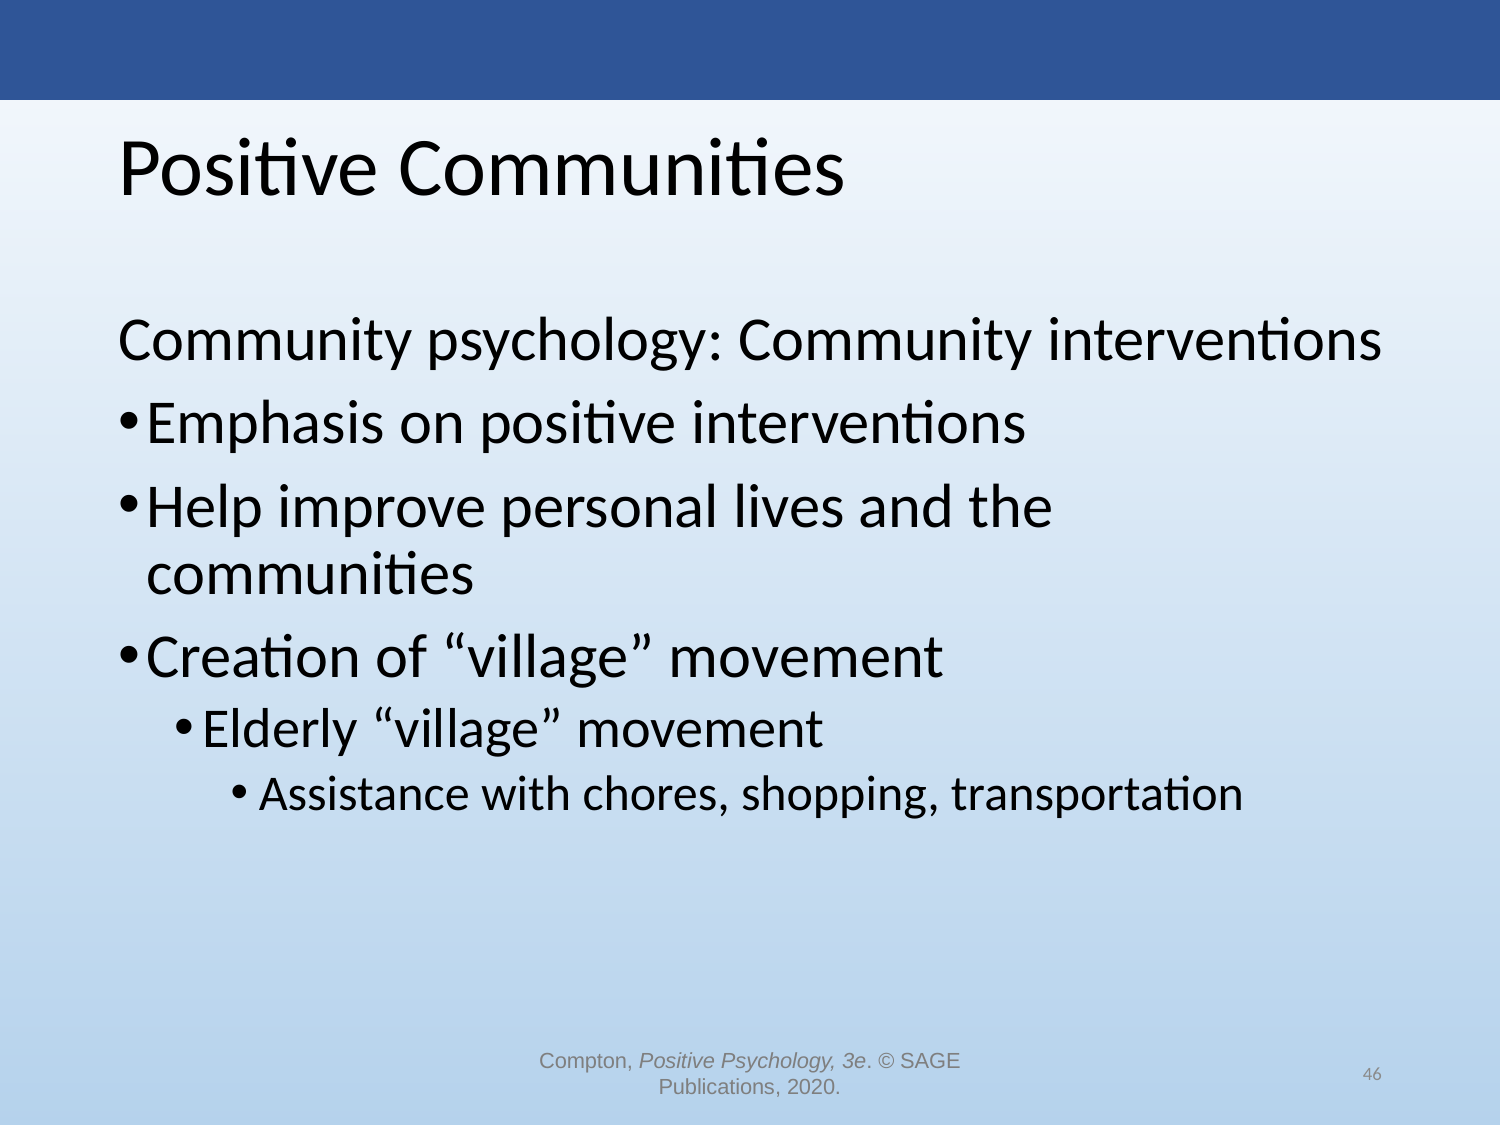

# Positive Communities
Community psychology: Community interventions
Emphasis on positive interventions
Help improve personal lives and the communities
Creation of “village” movement
Elderly “village” movement
Assistance with chores, shopping, transportation

Compton, Positive Psychology, 3e. © SAGE Publications, 2020.
46